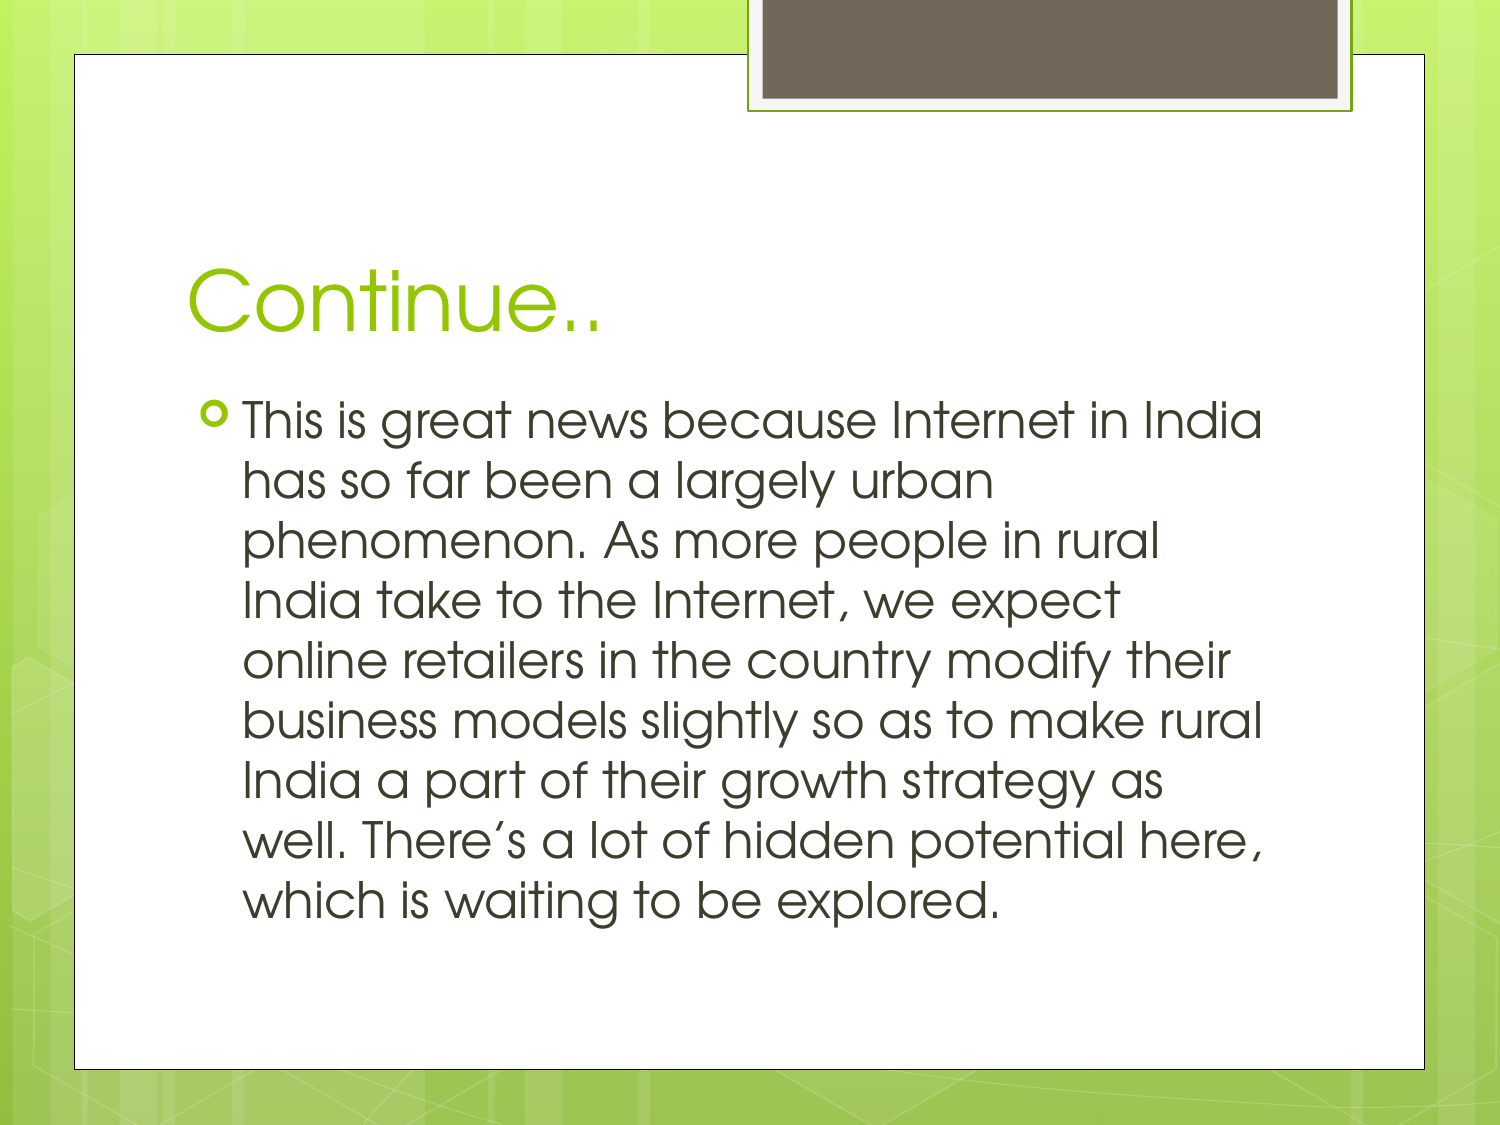

# Continue..
This is great news because Internet in India has so far been a largely urban phenomenon. As more people in rural India take to the Internet, we expect online retailers in the country modify their business models slightly so as to make rural India a part of their growth strategy as well. There’s a lot of hidden potential here, which is waiting to be explored.